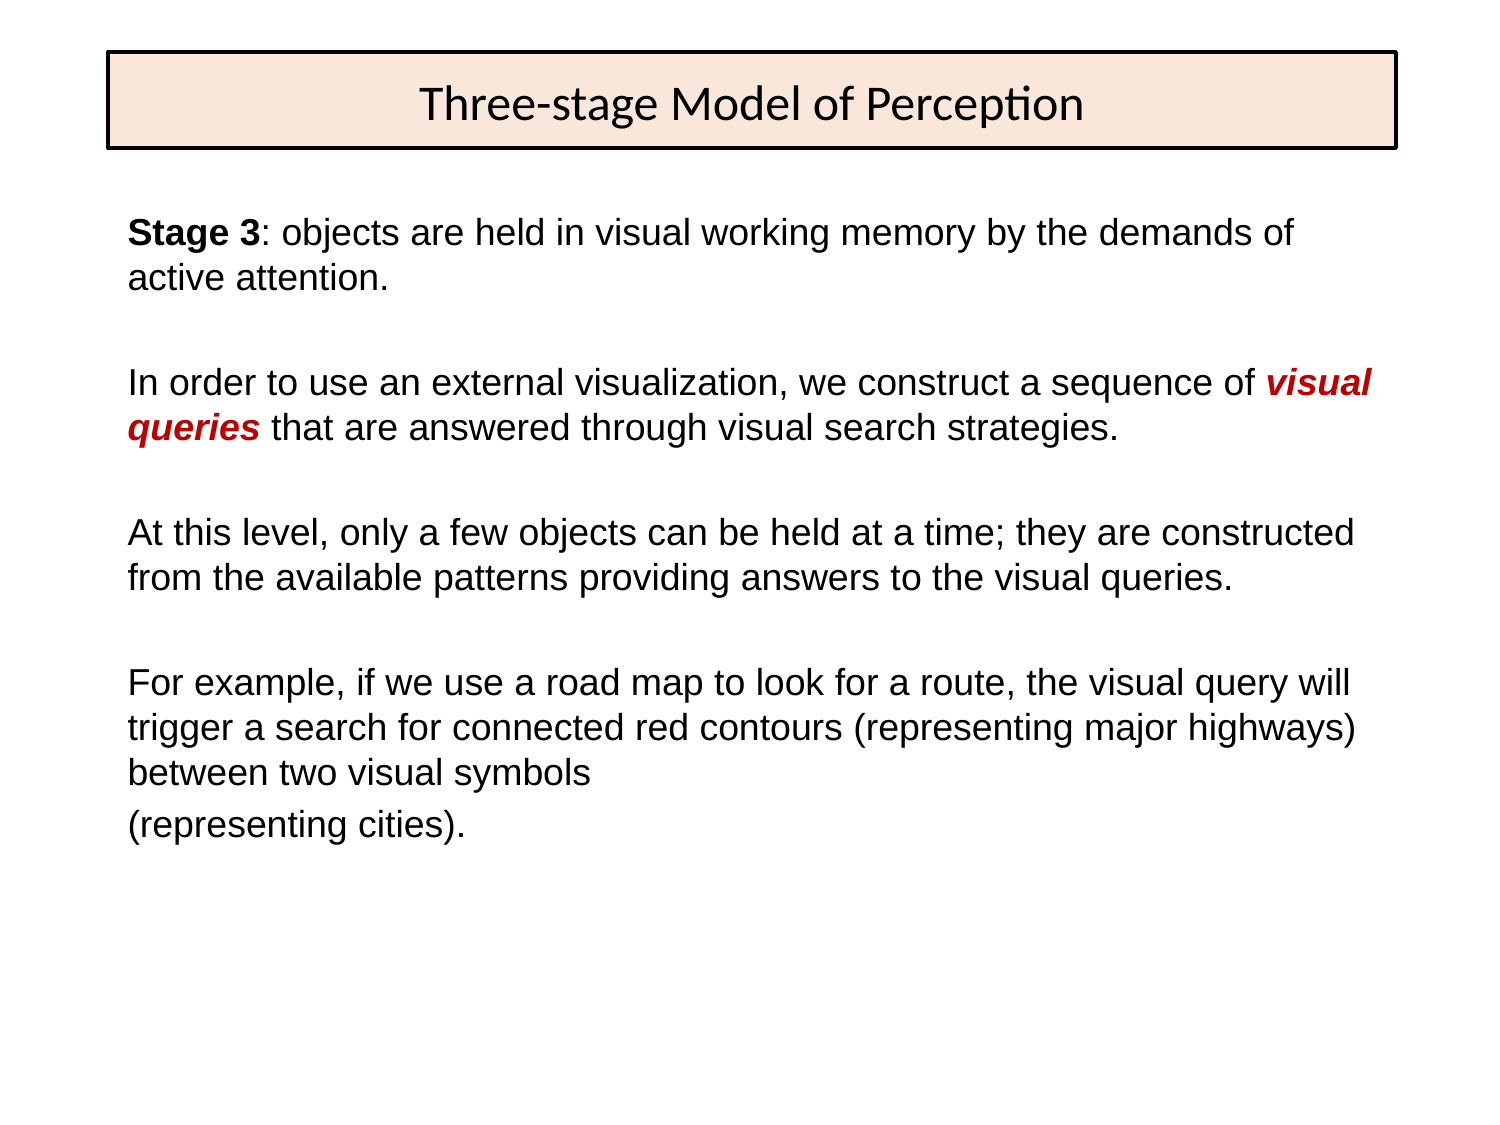

# Three-stage Model of Perception
Stage 3: objects are held in visual working memory by the demands of active attention.

In order to use an external visualization, we construct a sequence of visual queries that are answered through visual search strategies.

At this level, only a few objects can be held at a time; they are constructed from the available patterns providing answers to the visual queries.

For example, if we use a road map to look for a route, the visual query will trigger a search for connected red contours (representing major highways) between two visual symbols
(representing cities).